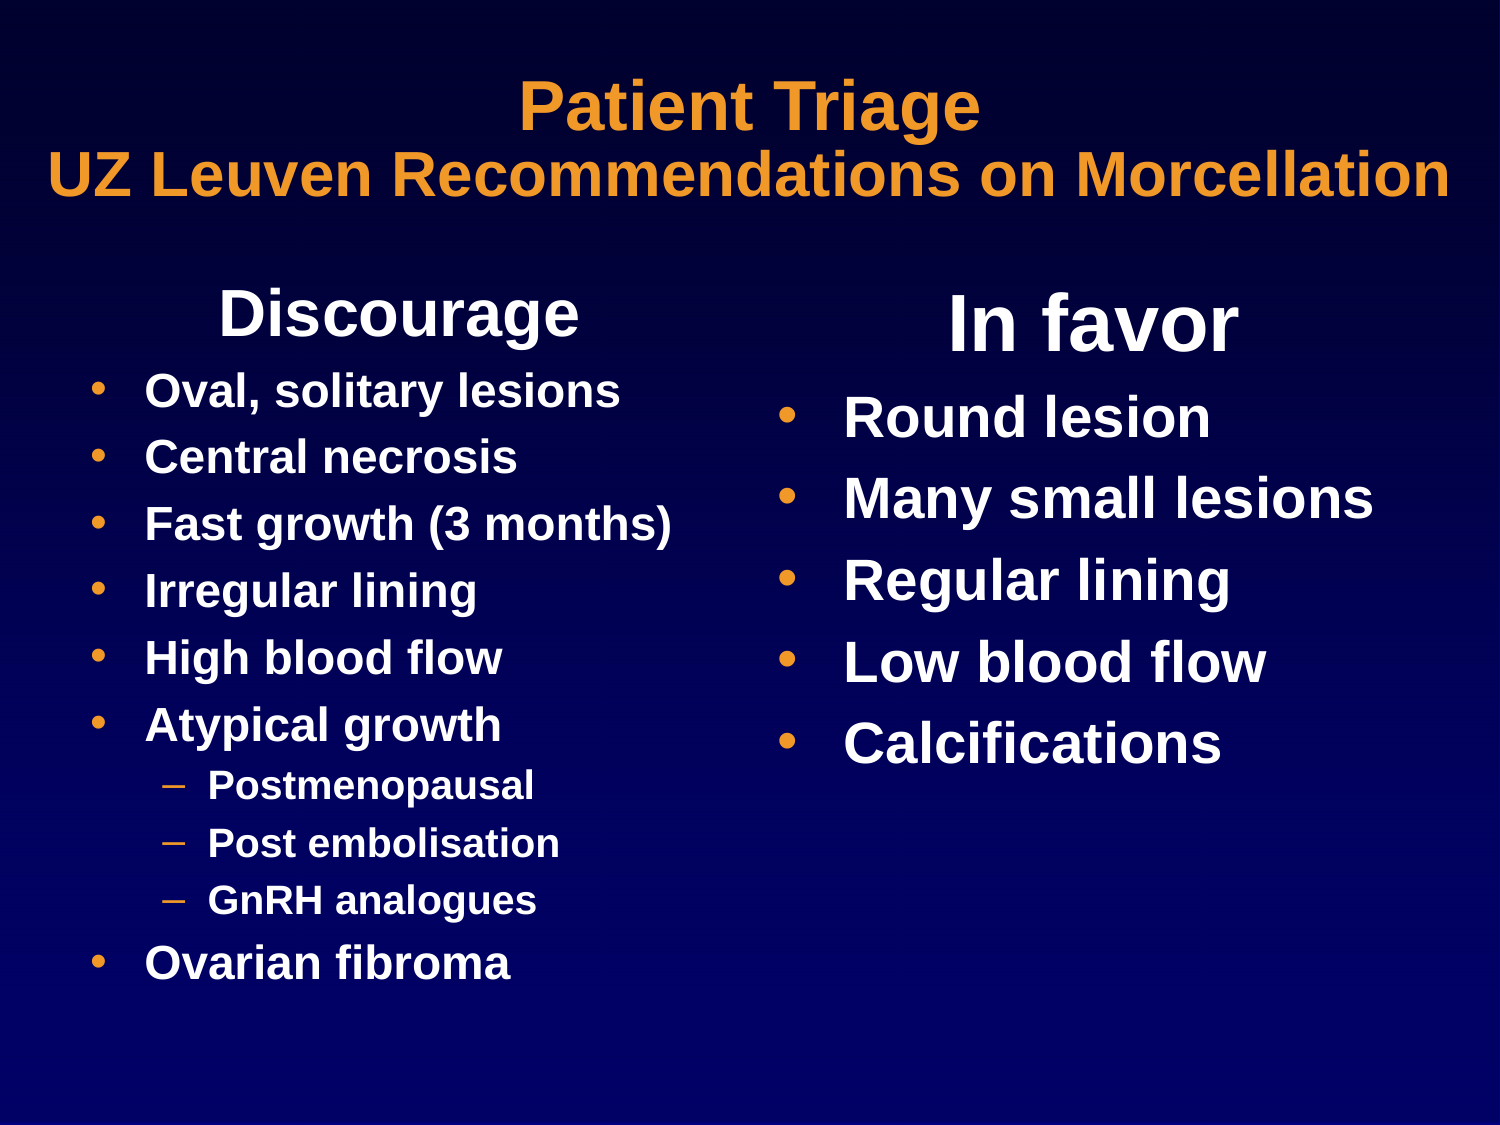

# Patient Triage UZ Leuven Recommendations on Morcellation
Discourage
Oval, solitary lesions
Central necrosis
Fast growth (3 months)
Irregular lining
High blood flow
Atypical growth
Postmenopausal
Post embolisation
GnRH analogues
Ovarian fibroma
In favor
Round lesion
Many small lesions
Regular lining
Low blood flow
Calcifications